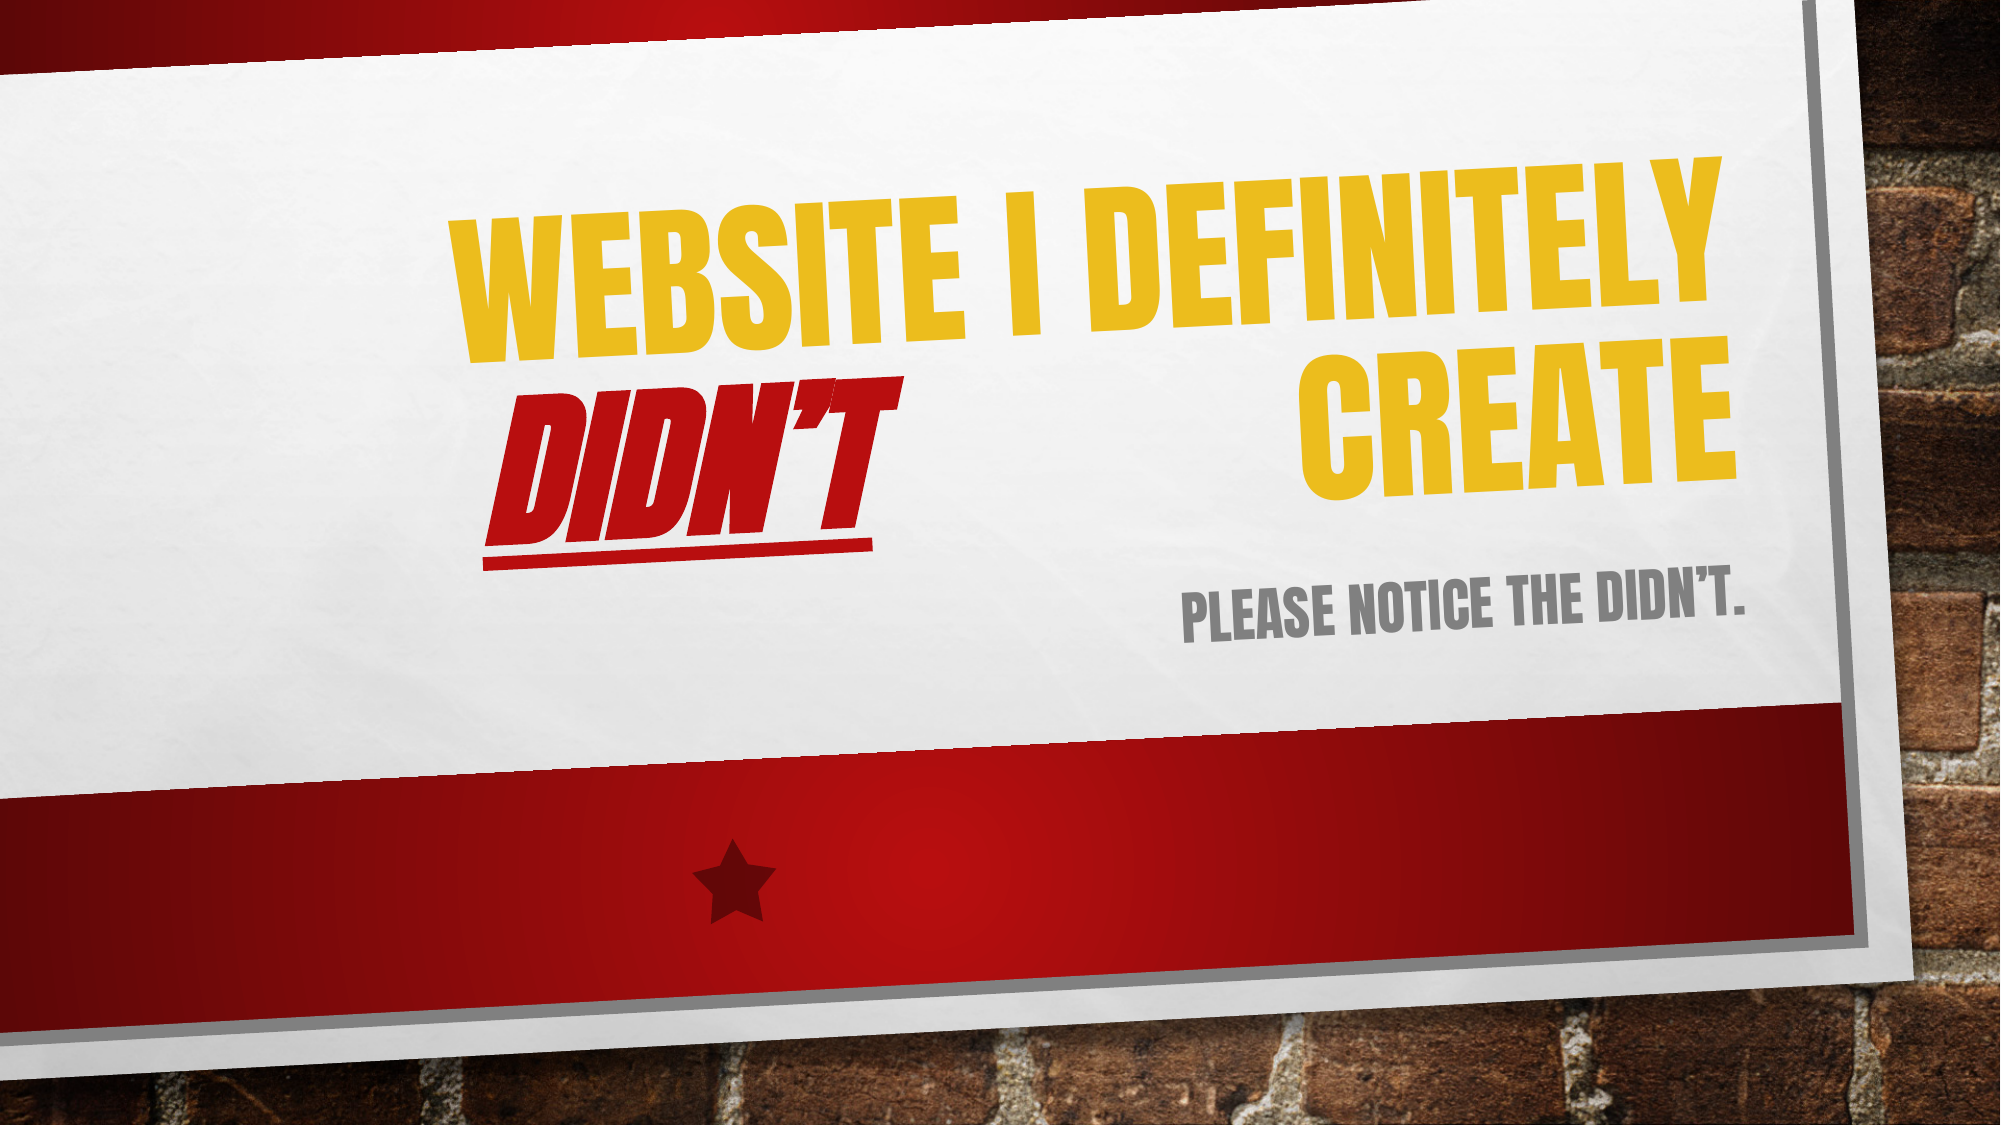

# Website I definitely didn’t           create
Please notice the didn’t.